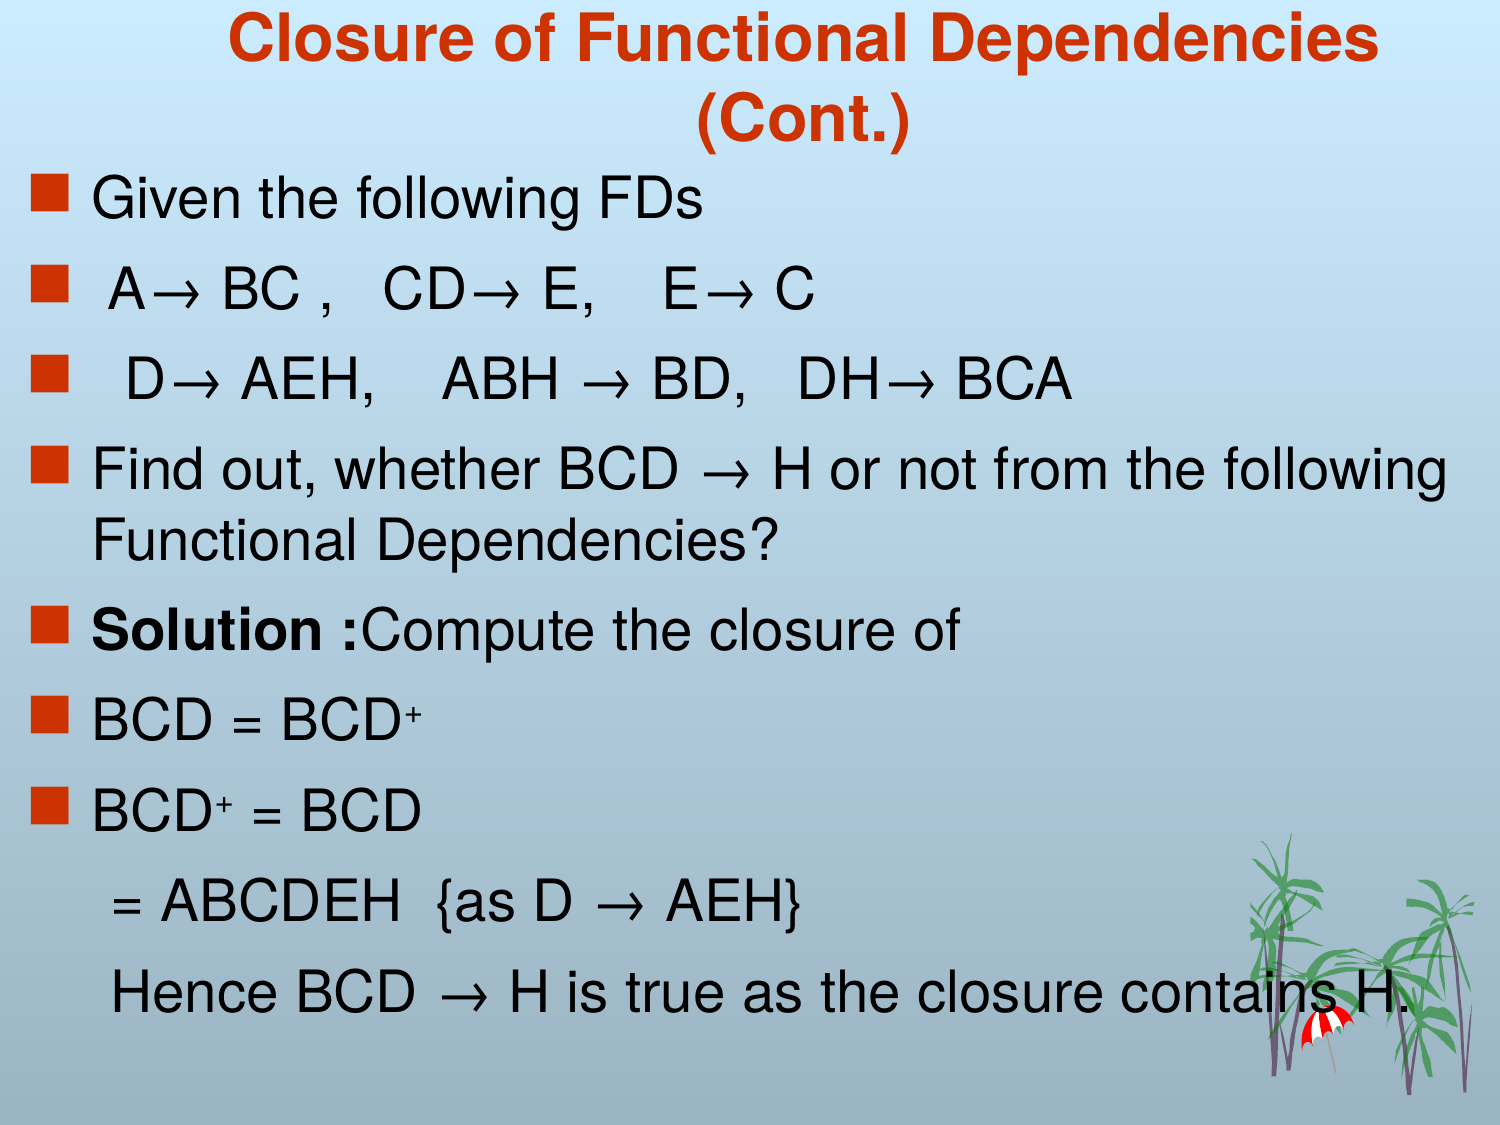

# Closure of Functional Dependencies (Cont.)
Given the following FDs
 A→ BC ,   CD→ E,    E→ C
  D→ AEH,    ABH → BD,   DH→ BCA
Find out, whether BCD → H or not from the following Functional Dependencies?
Solution :Compute the closure of
BCD = BCD+
BCD+ = BCD
= ABCDEH  {as D → AEH}
Hence BCD → H is true as the closure contains H.